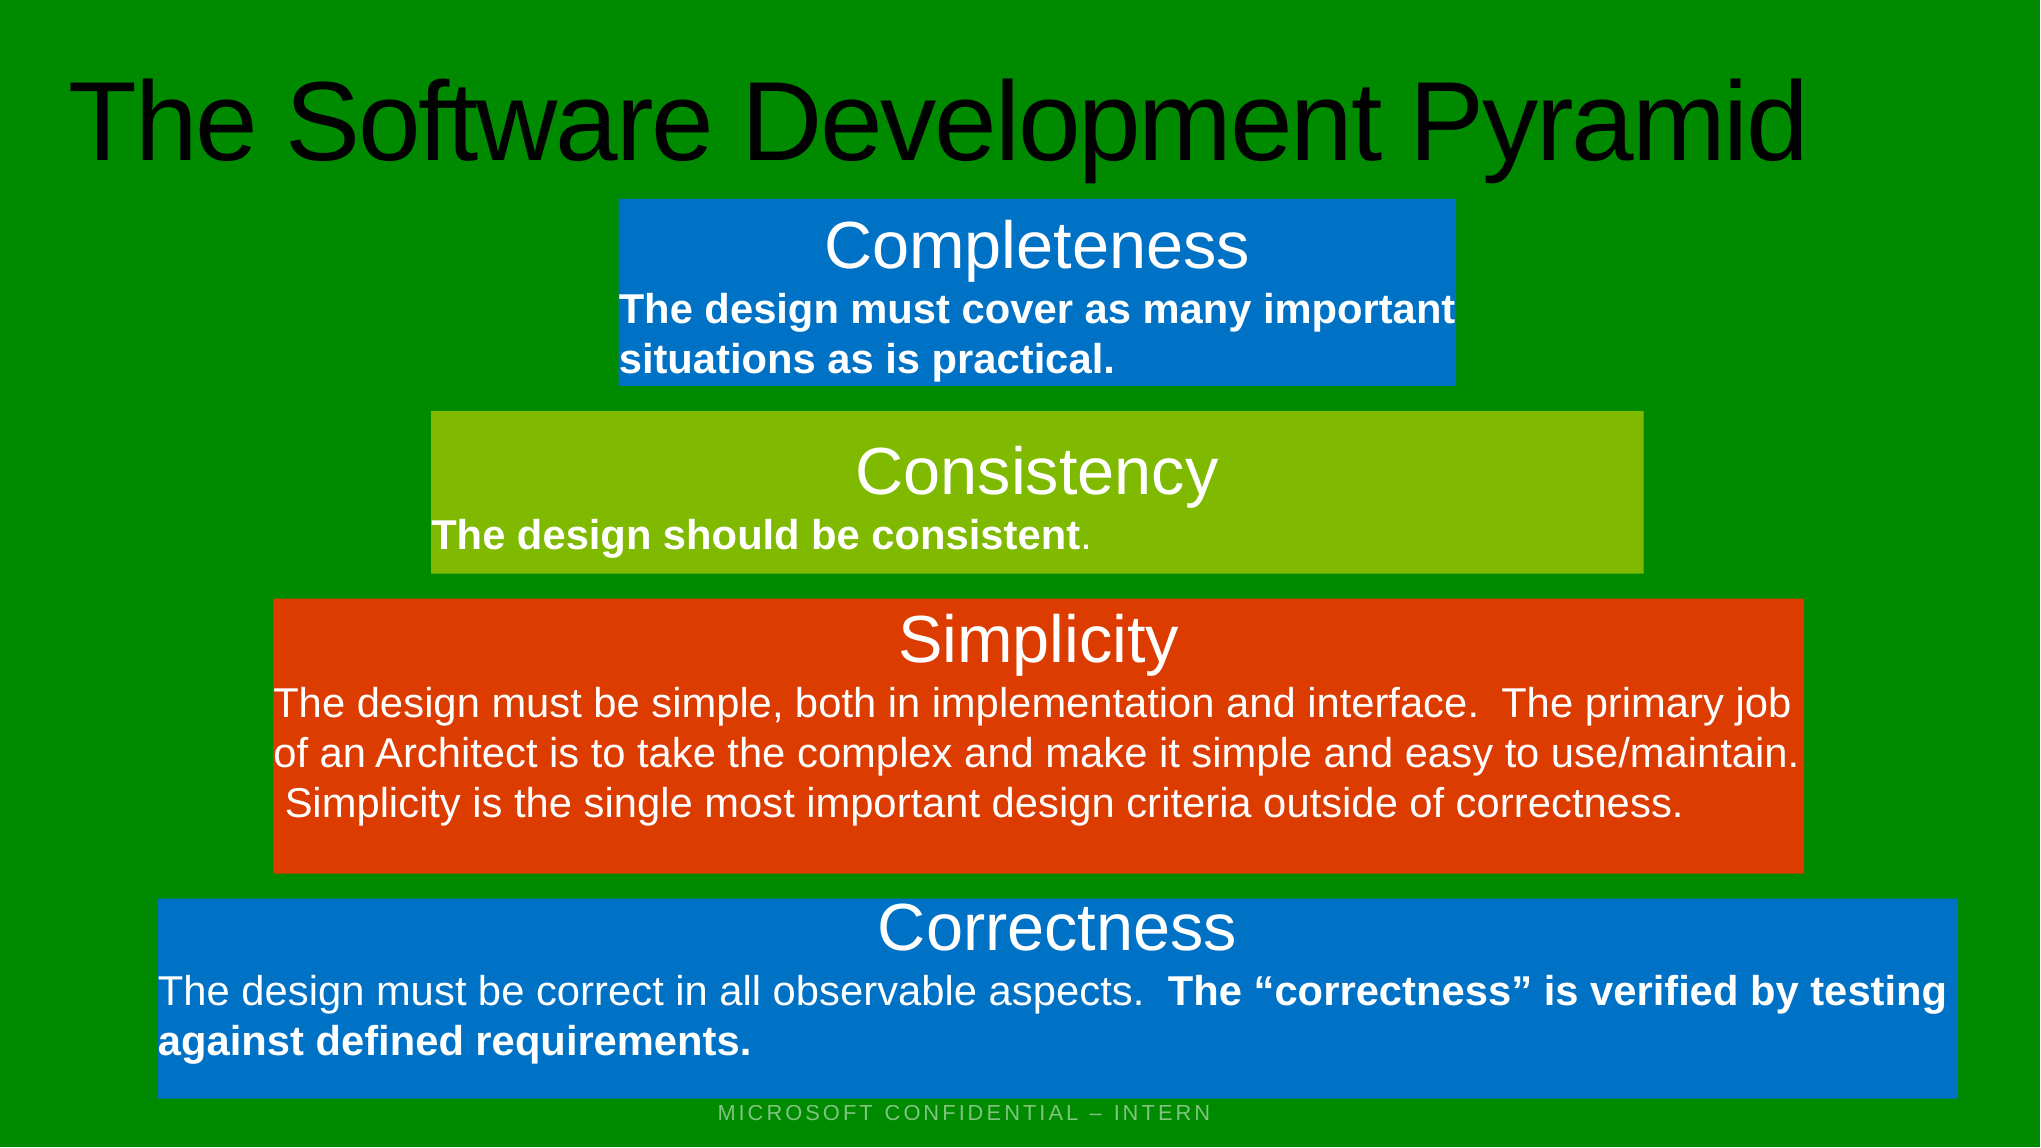

# The Software Development Pyramid
Completeness
The design must cover as many important situations as is practical.
Consistency
The design should be consistent.
Simplicity
The design must be simple, both in implementation and interface.  The primary job of an Architect is to take the complex and make it simple and easy to use/maintain.  Simplicity is the single most important design criteria outside of correctness.

Correctness
The design must be correct in all observable aspects.  The “correctness” is verified by testing against defined requirements.